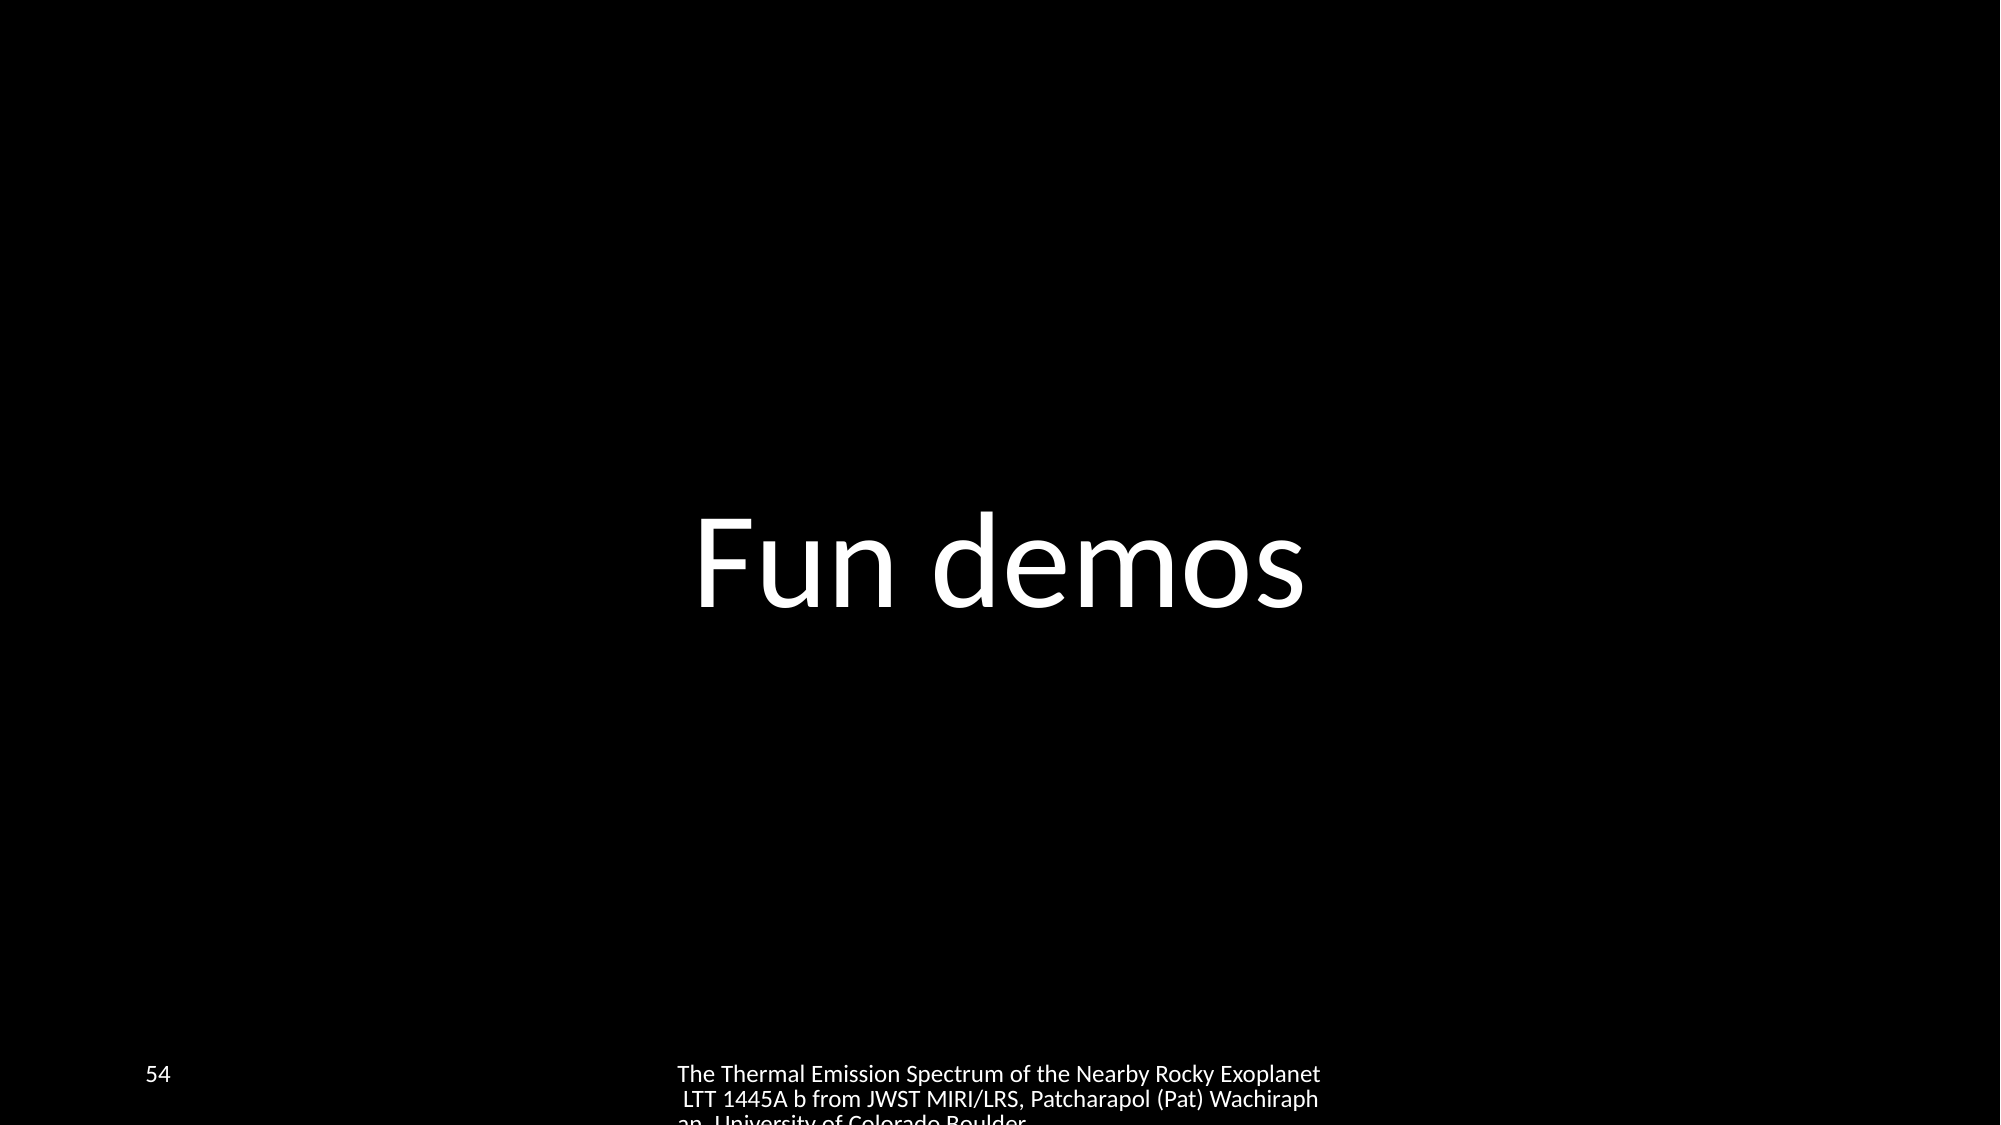

Fun demos
54
The Thermal Emission Spectrum of the Nearby Rocky Exoplanet LTT 1445A b from JWST MIRI/LRS, Patcharapol (Pat) Wachiraphan, University of Colorado Boulder